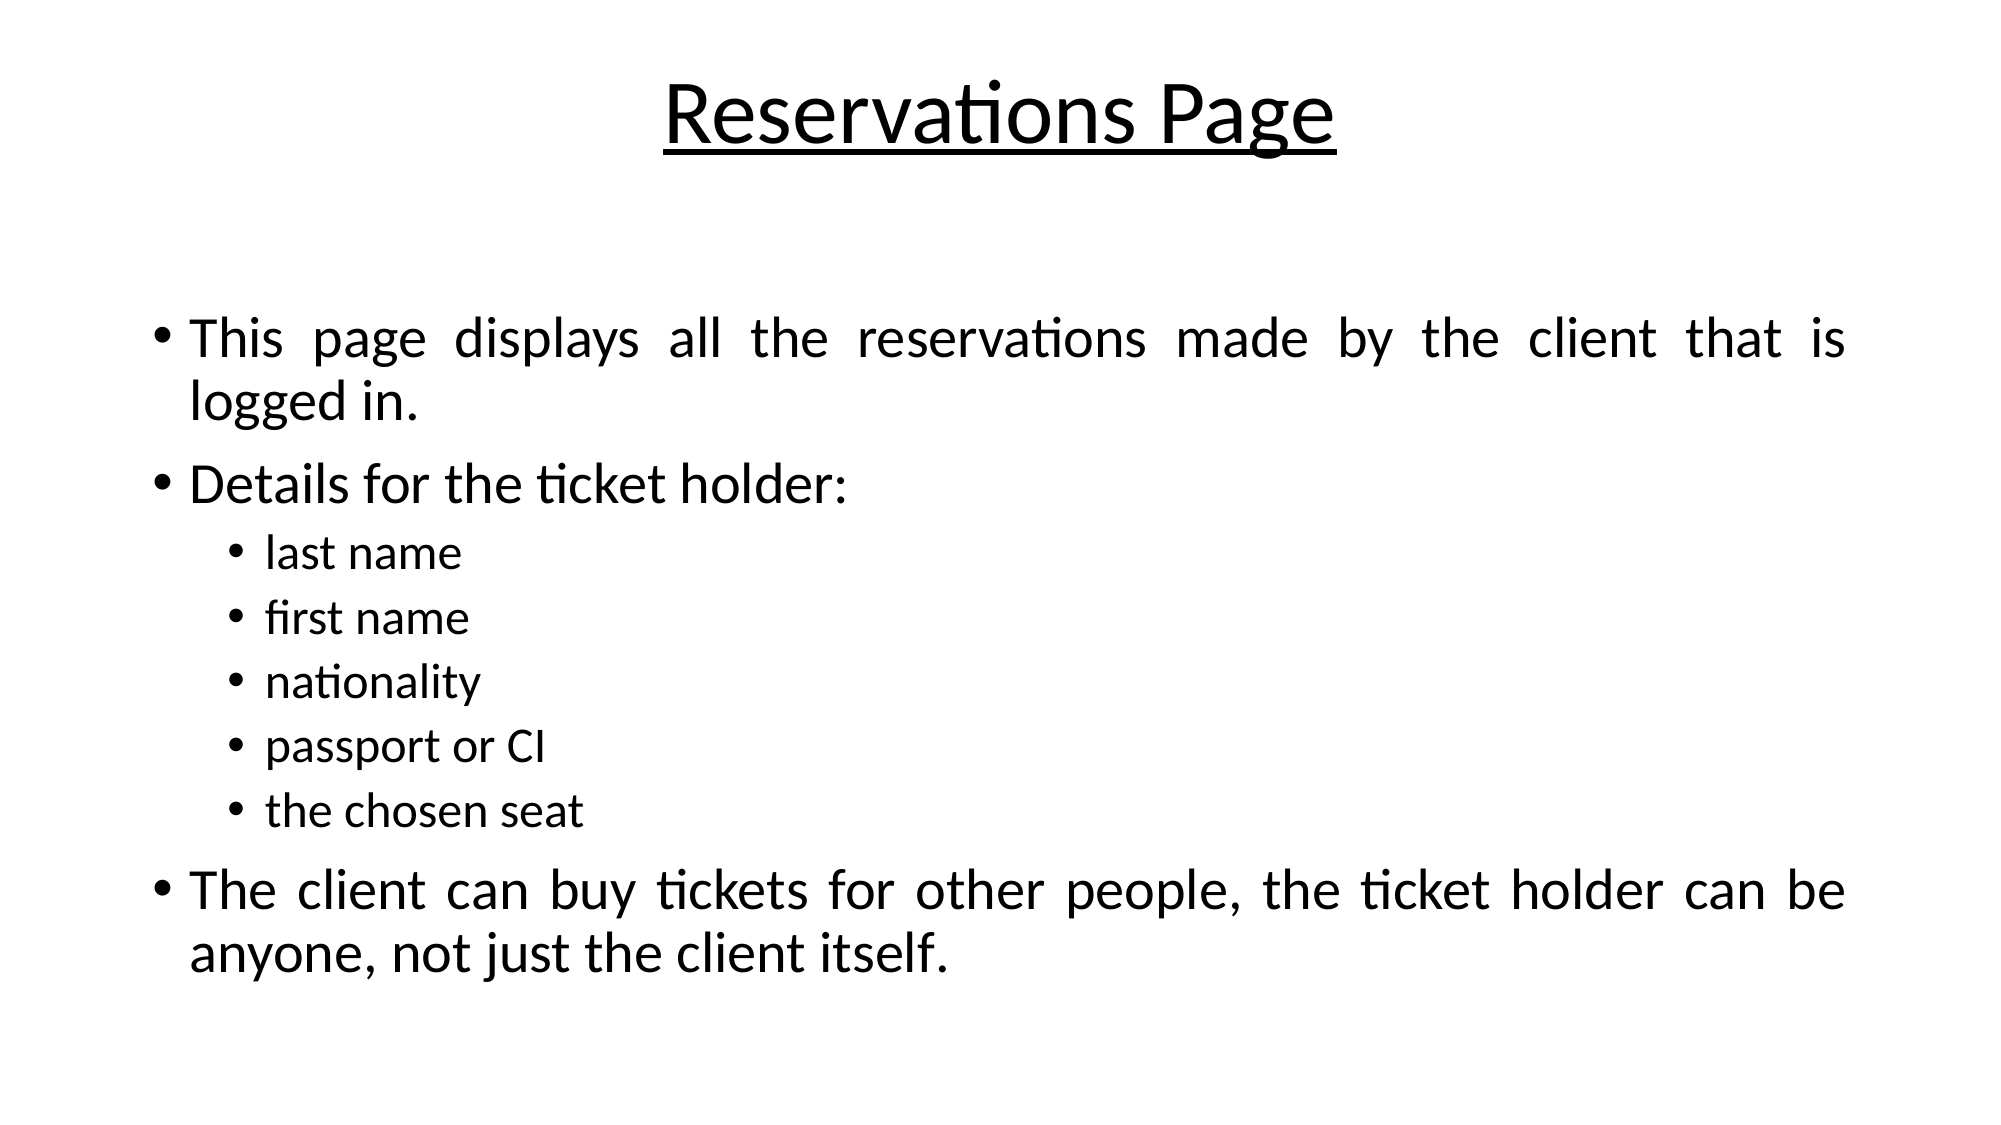

# Reservations Page
This page displays all the reservations made by the client that is logged in.
Details for the ticket holder:
last name
first name
nationality
passport or CI
the chosen seat
The client can buy tickets for other people, the ticket holder can be anyone, not just the client itself.